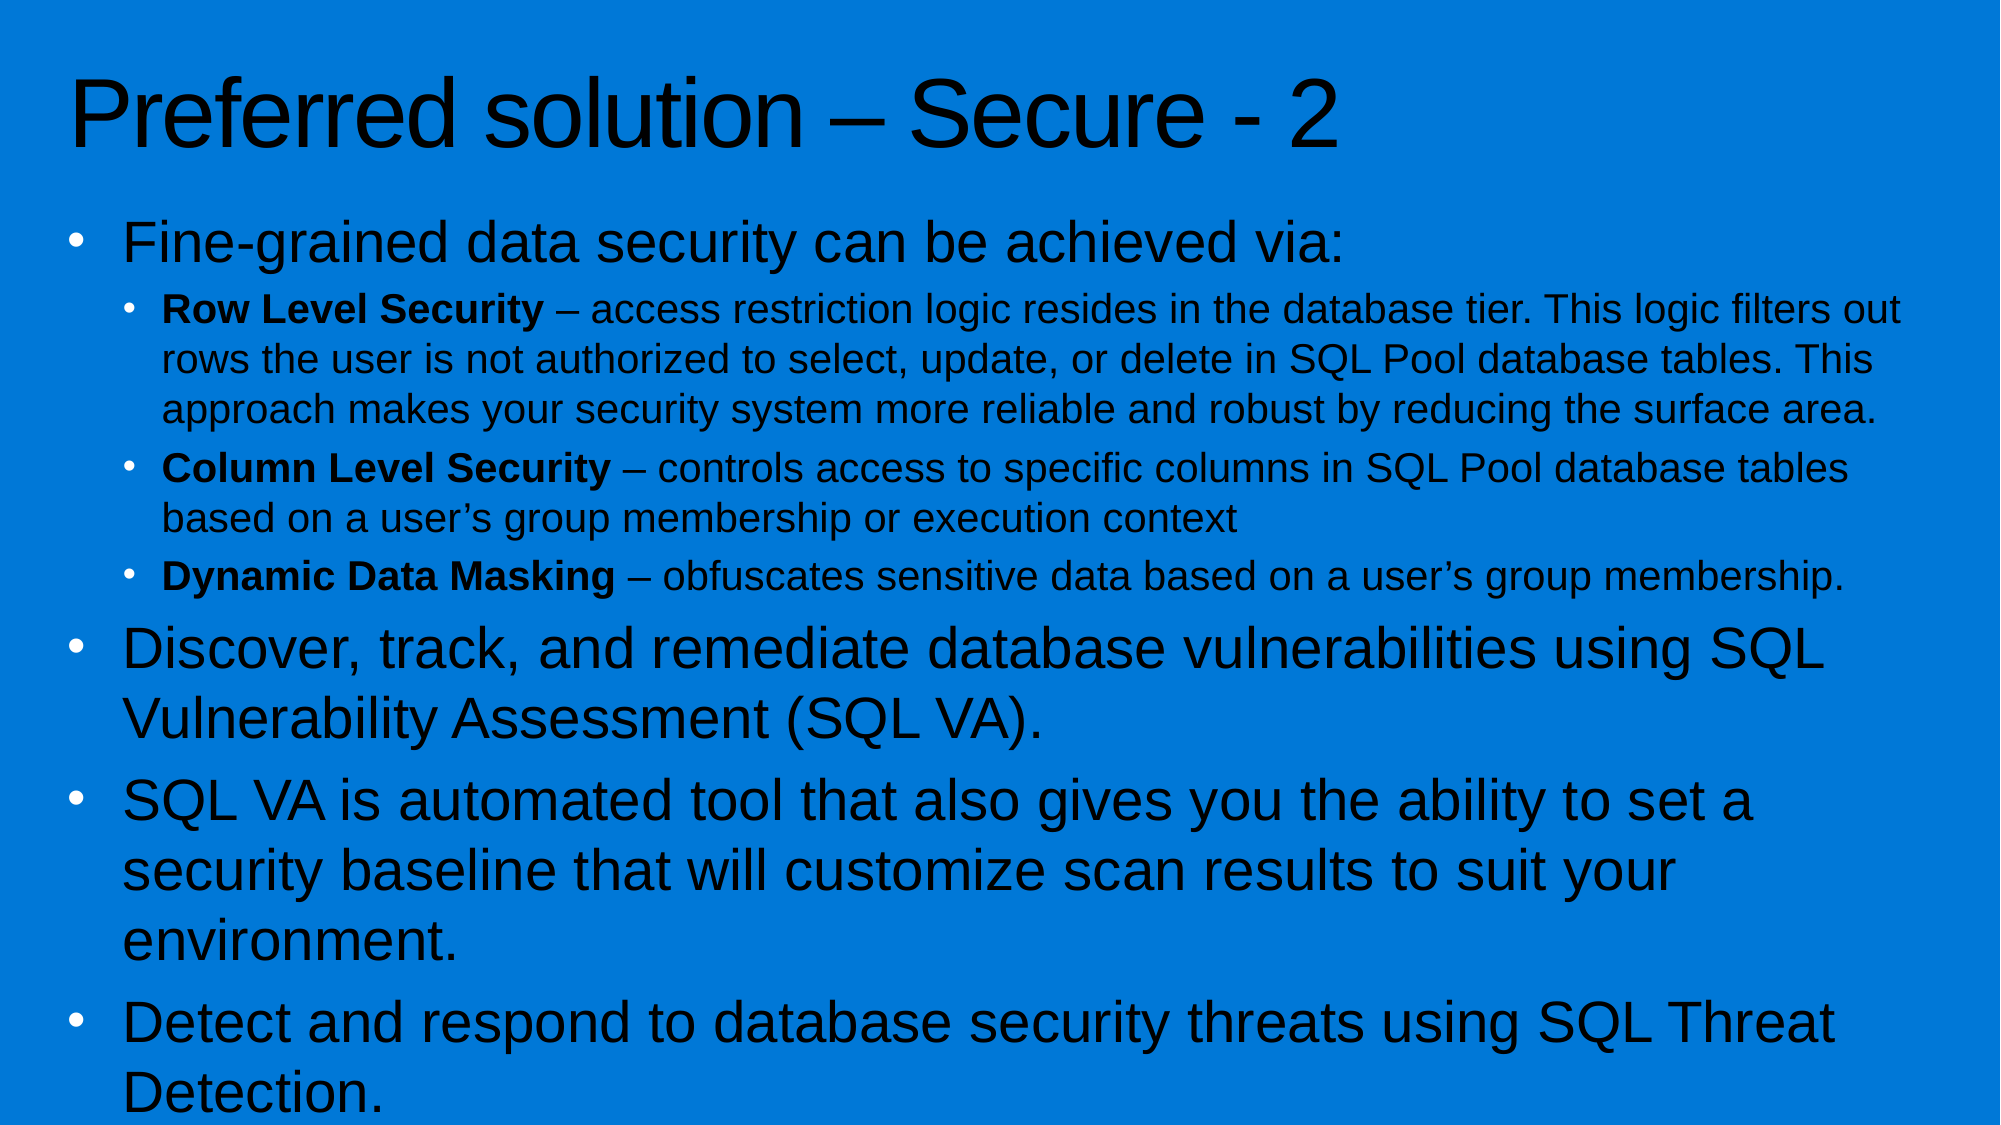

# Preferred solution – Secure - 2
Fine-grained data security can be achieved via:
Row Level Security – access restriction logic resides in the database tier. This logic filters out rows the user is not authorized to select, update, or delete in SQL Pool database tables. This approach makes your security system more reliable and robust by reducing the surface area.
Column Level Security – controls access to specific columns in SQL Pool database tables based on a user’s group membership or execution context
Dynamic Data Masking – obfuscates sensitive data based on a user’s group membership.
Discover, track, and remediate database vulnerabilities using SQL Vulnerability Assessment (SQL VA).
SQL VA is automated tool that also gives you the ability to set a security baseline that will customize scan results to suit your environment.
Detect and respond to database security threats using SQL Threat Detection.